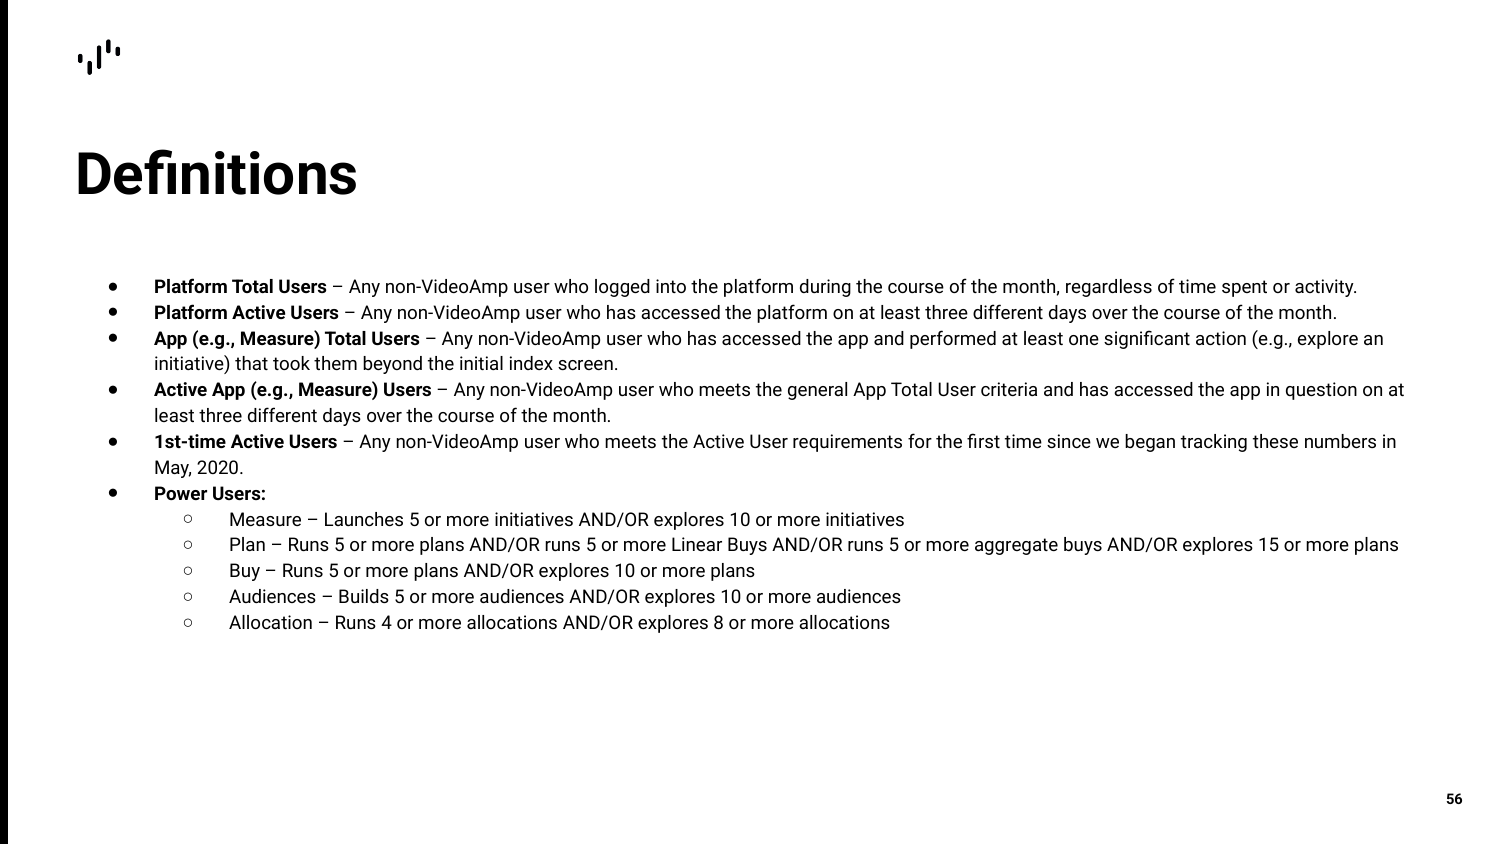

# Definitions

Platform Total Users – Any non-VideoAmp user who logged into the platform during the course of the month, regardless of time spent or activity.
Platform Active Users – Any non-VideoAmp user who has accessed the platform on at least three different days over the course of the month.
App (e.g., Measure) Total Users – Any non-VideoAmp user who has accessed the app and performed at least one significant action (e.g., explore an initiative) that took them beyond the initial index screen.
Active App (e.g., Measure) Users – Any non-VideoAmp user who meets the general App Total User criteria and has accessed the app in question on at least three different days over the course of the month.
1st-time Active Users – Any non-VideoAmp user who meets the Active User requirements for the first time since we began tracking these numbers in May, 2020.
Power Users:
Measure – Launches 5 or more initiatives AND/OR explores 10 or more initiatives
Plan – Runs 5 or more plans AND/OR runs 5 or more Linear Buys AND/OR runs 5 or more aggregate buys AND/OR explores 15 or more plans
Buy – Runs 5 or more plans AND/OR explores 10 or more plans
Audiences – Builds 5 or more audiences AND/OR explores 10 or more audiences
Allocation – Runs 4 or more allocations AND/OR explores 8 or more allocations

56